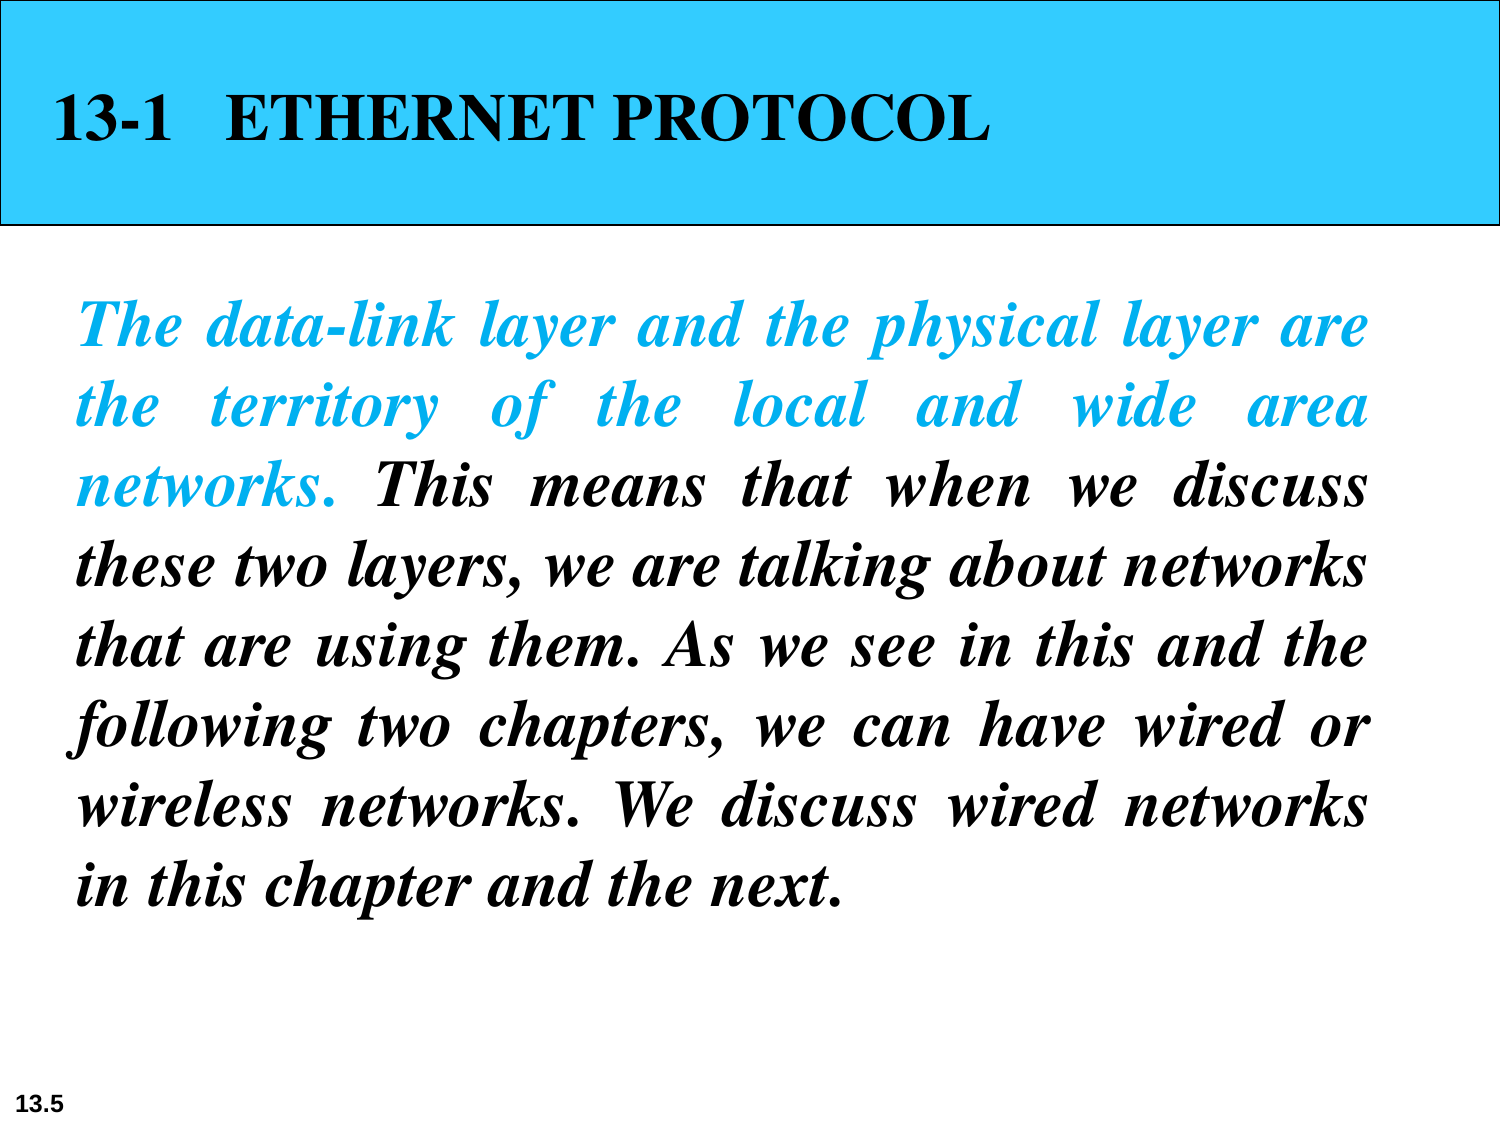

13-1   ETHERNET PROTOCOL

The data-link layer and the physical layer are the territory of the local and wide area networks. This means that when we discuss these two layers, we are talking about networks that are using them. As we see in this and the following two chapters, we can have wired or wireless networks. We discuss wired networks in this chapter and the next.
13.5